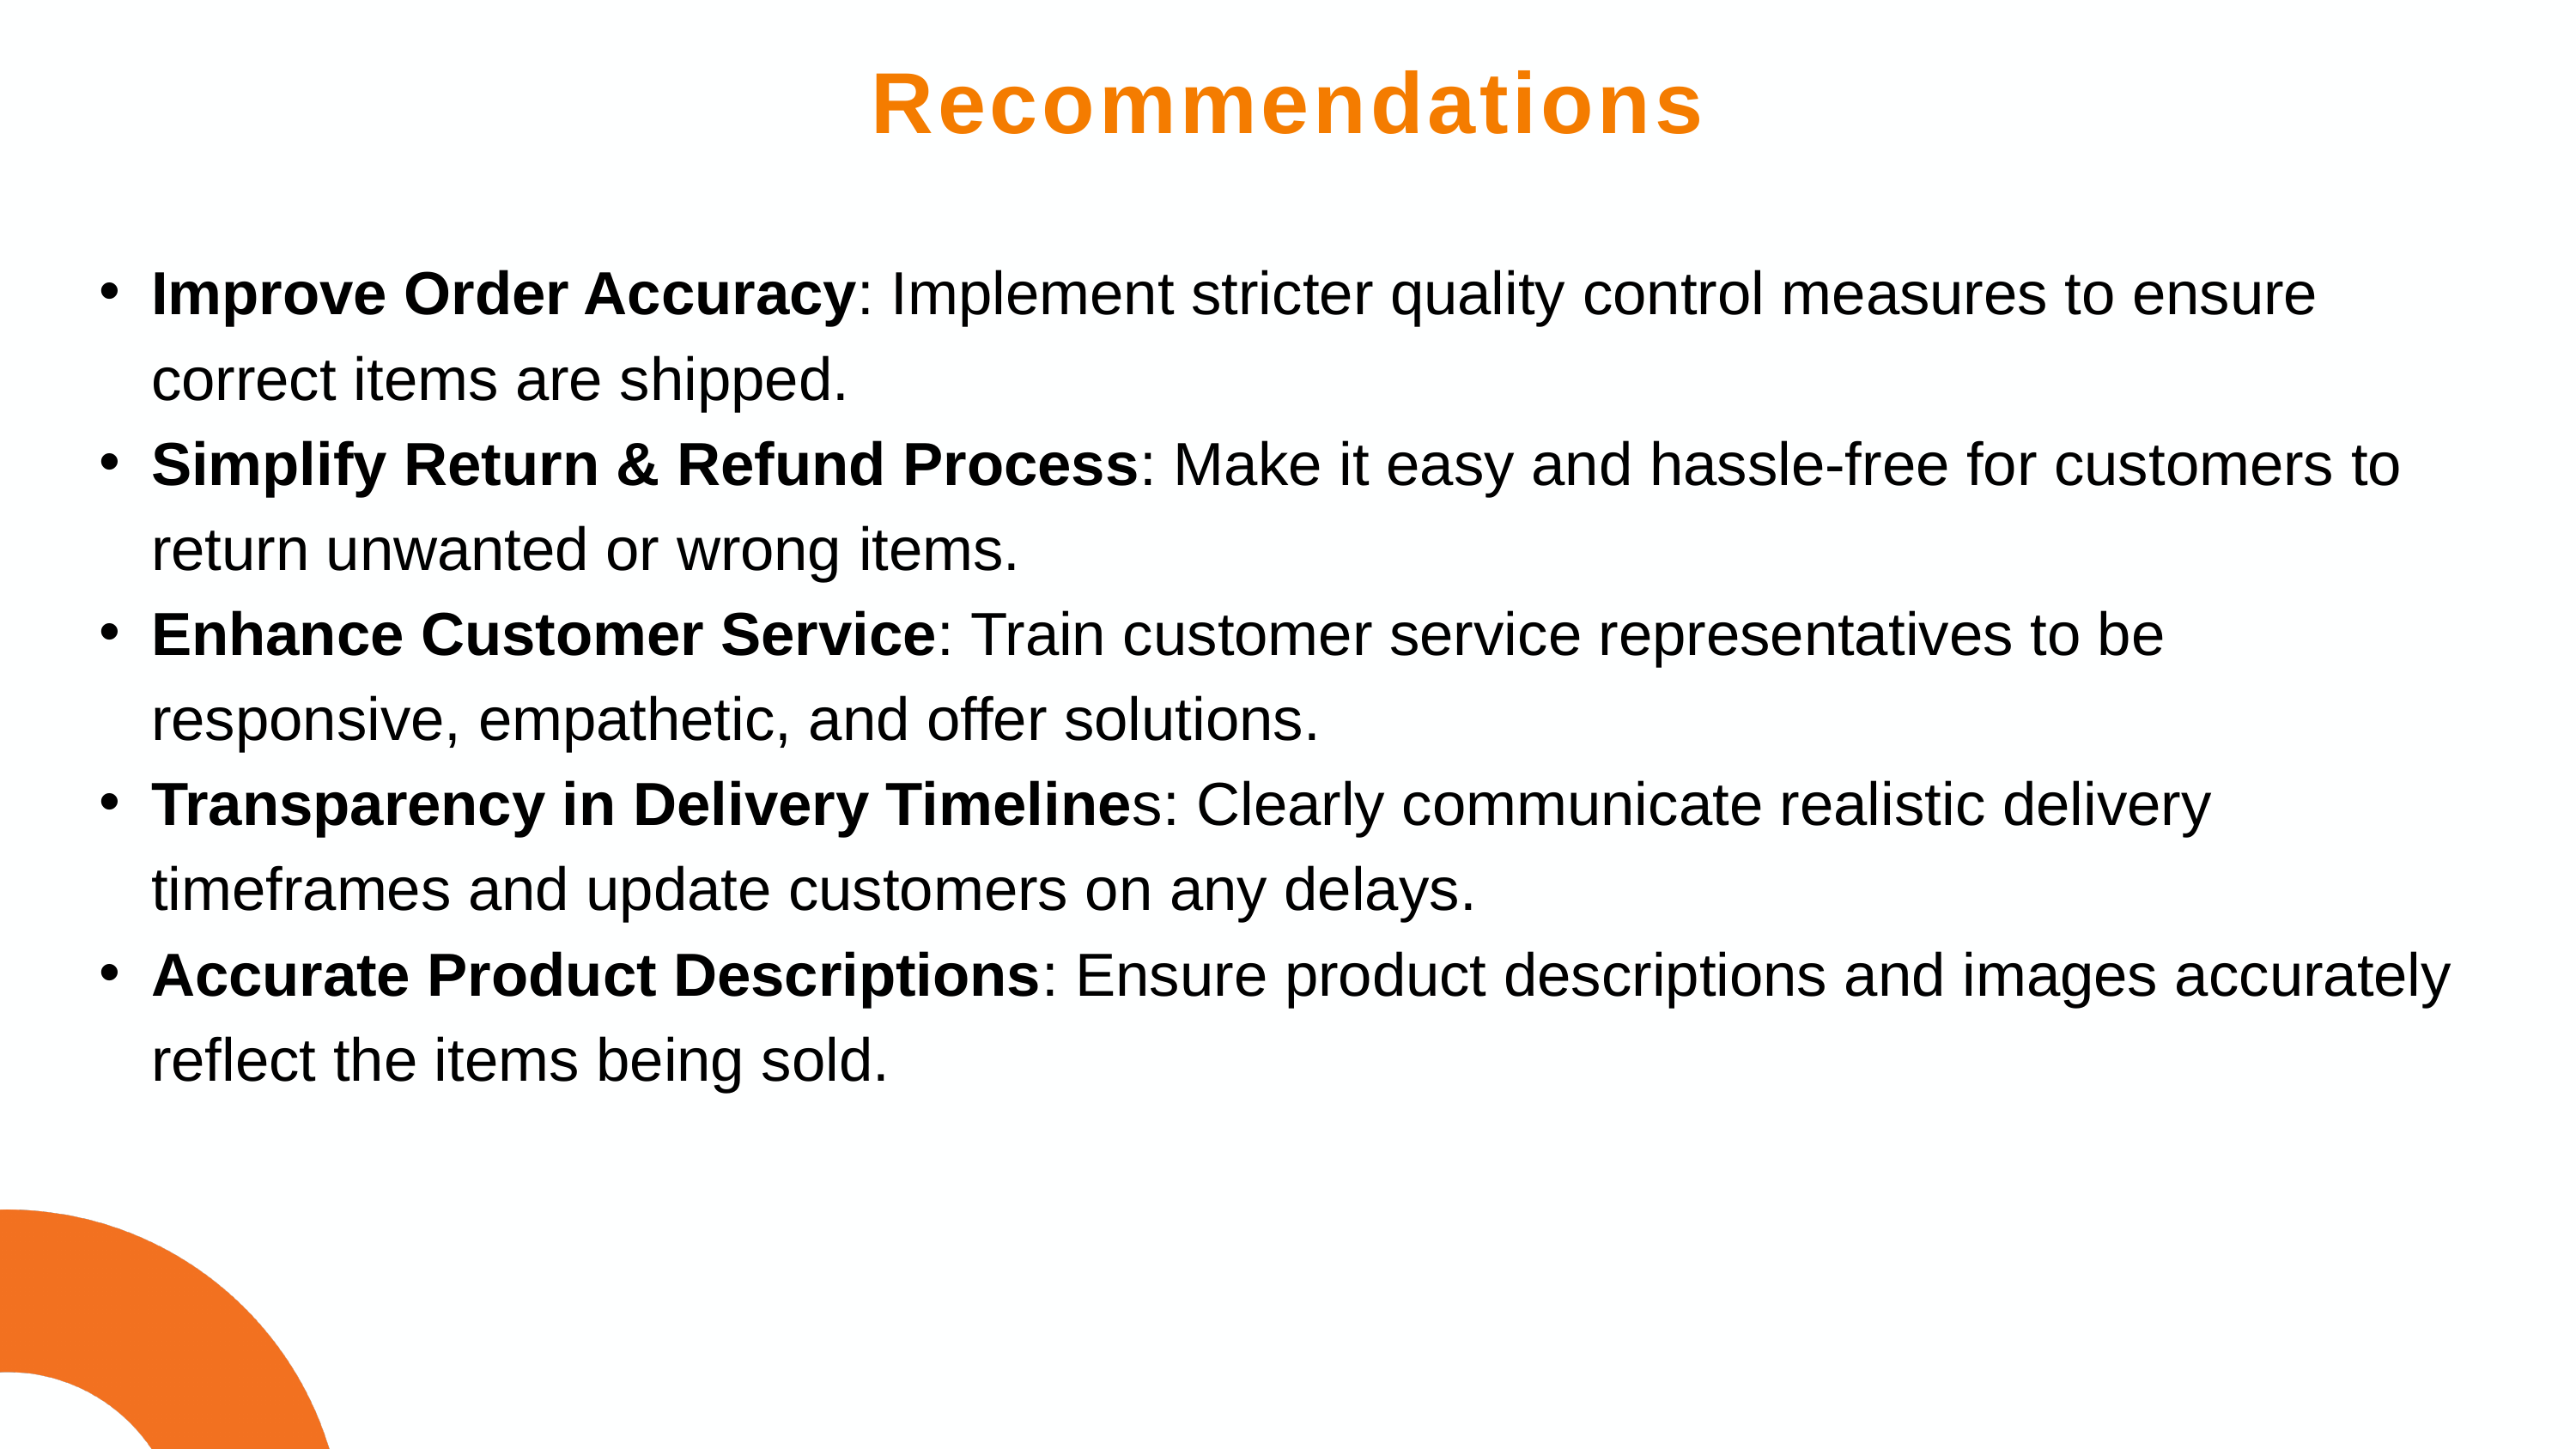

Recommendations
Improve Order Accuracy: Implement stricter quality control measures to ensure correct items are shipped.
Simplify Return & Refund Process: Make it easy and hassle-free for customers to return unwanted or wrong items.
Enhance Customer Service: Train customer service representatives to be responsive, empathetic, and offer solutions.
Transparency in Delivery Timelines: Clearly communicate realistic delivery timeframes and update customers on any delays.
Accurate Product Descriptions: Ensure product descriptions and images accurately reflect the items being sold.